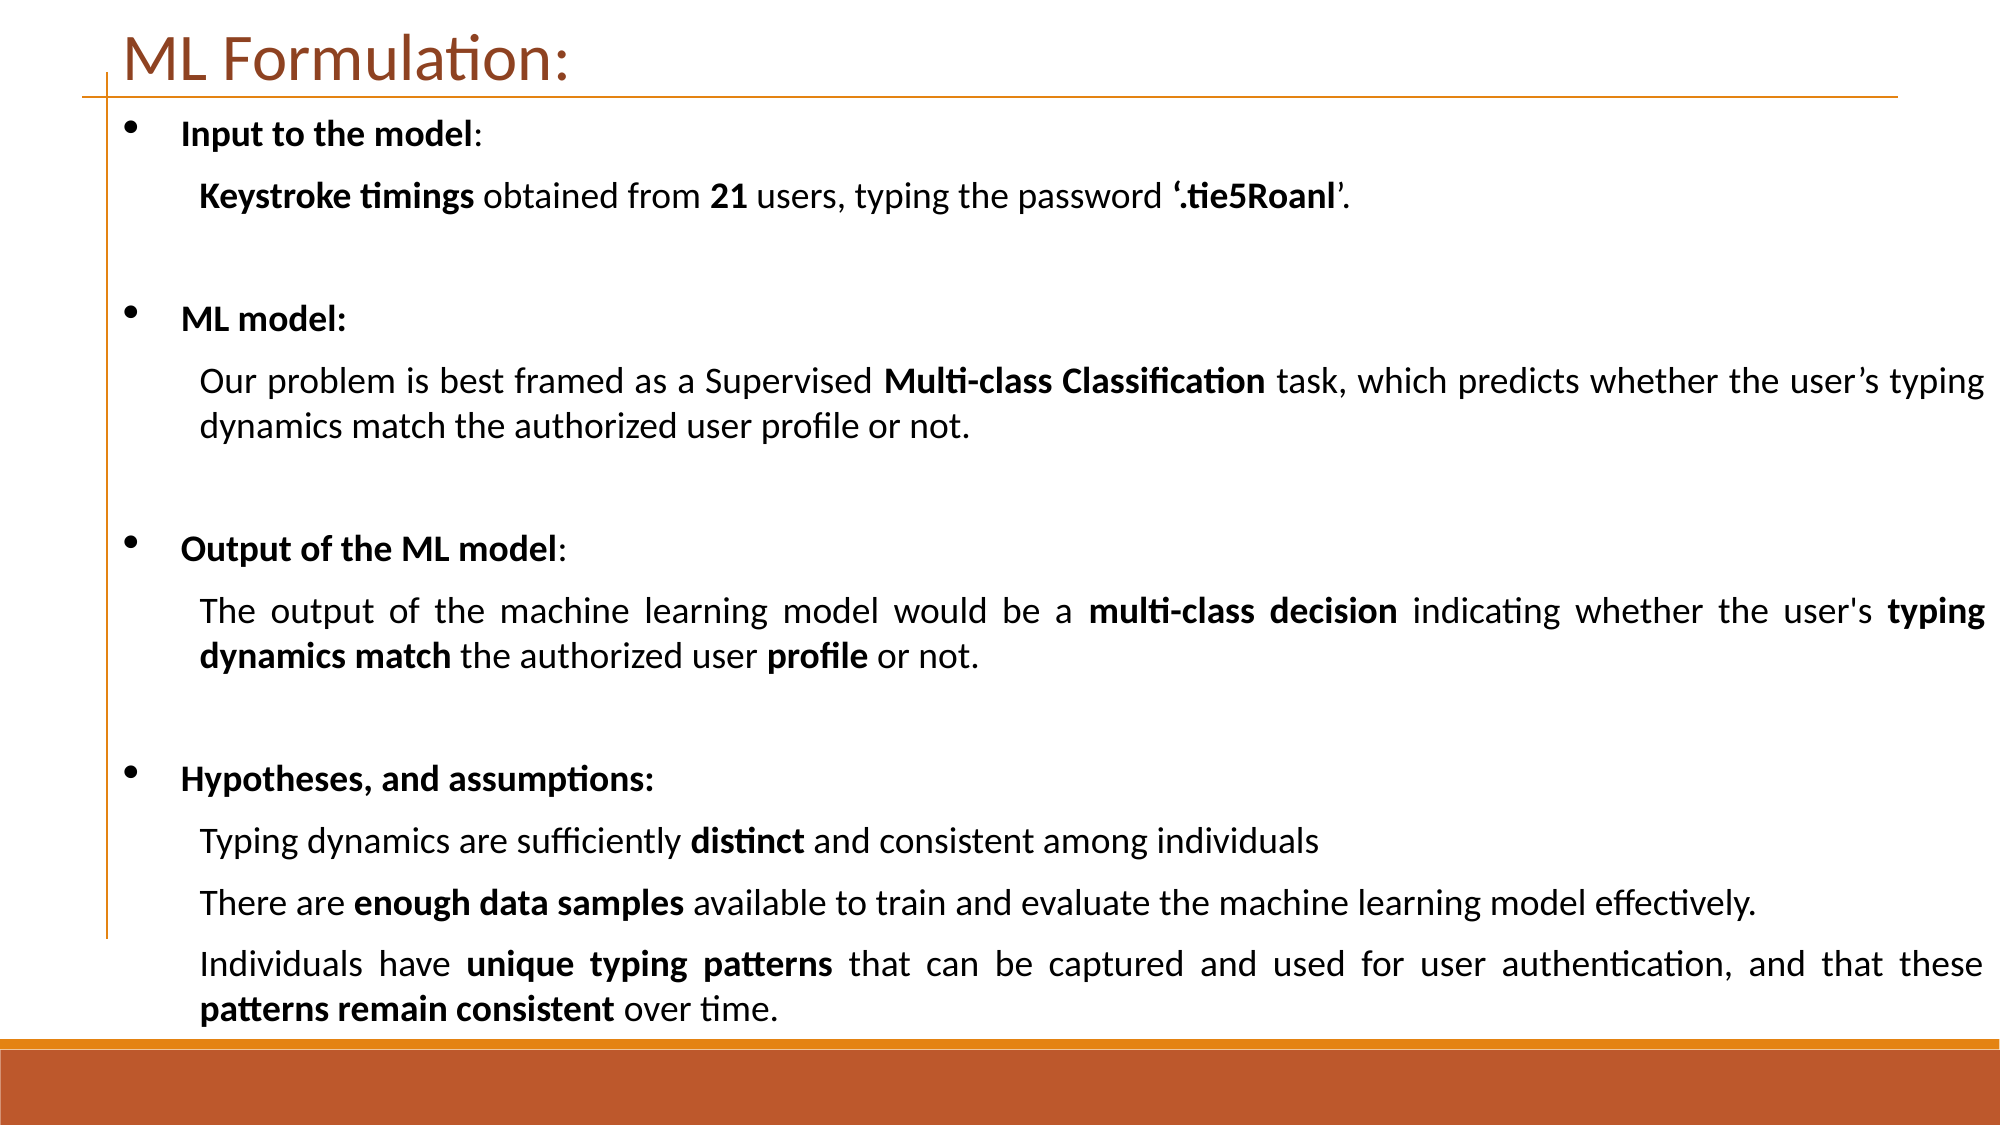

ML Formulation:
Input to the model:
Keystroke timings obtained from 21 users, typing the password ‘.tie5Roanl’.

ML model:
Our problem is best framed as a Supervised Multi-class Classification task, which predicts whether the user’s typing dynamics match the authorized user profile or not.

Output of the ML model:
The output of the machine learning model would be a multi-class decision indicating whether the user's typing dynamics match the authorized user profile or not.

Hypotheses, and assumptions:
Typing dynamics are sufficiently distinct and consistent among individuals
There are enough data samples available to train and evaluate the machine learning model effectively.
Individuals have unique typing patterns that can be captured and used for user authentication, and that these patterns remain consistent over time.